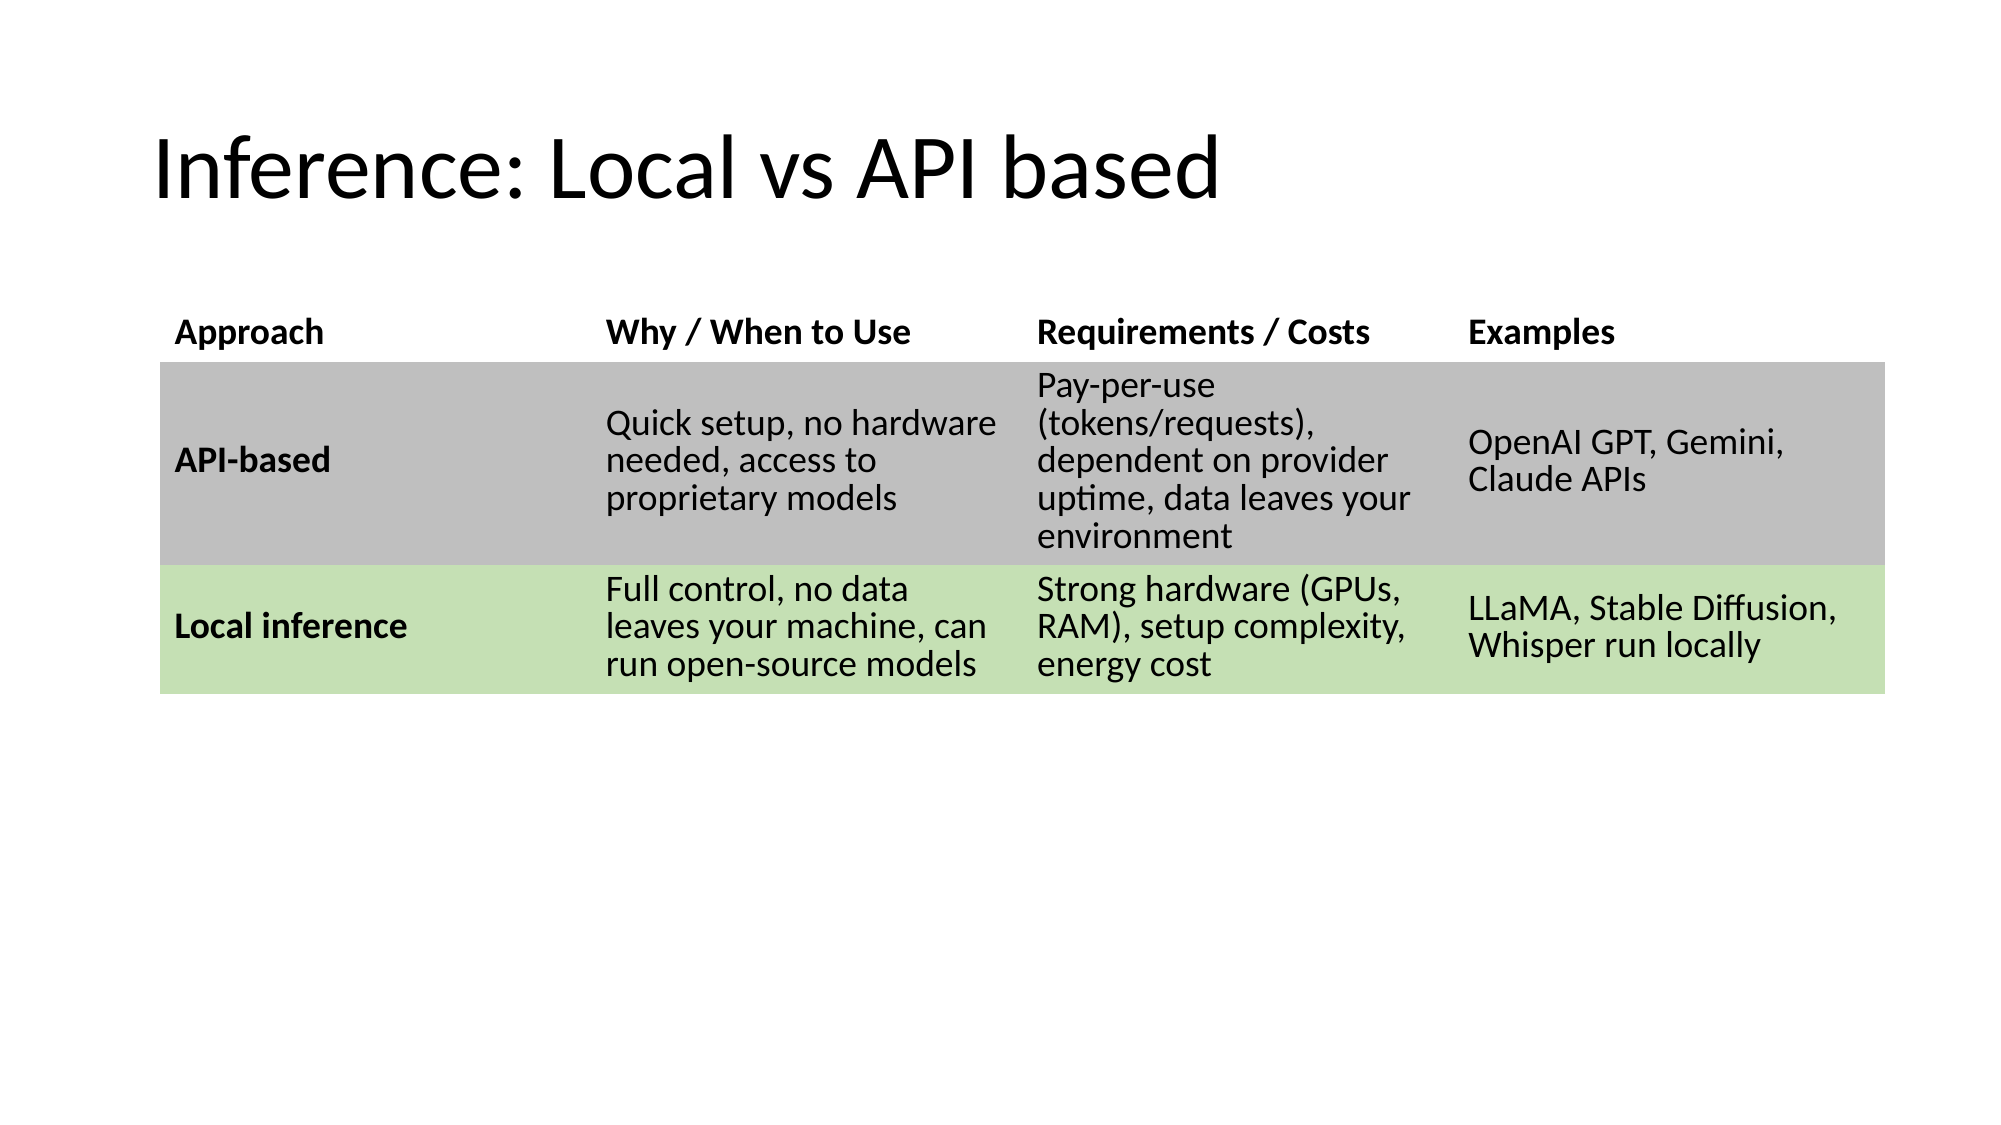

# Inference: Local vs API based
| Approach | Why / When to Use | Requirements / Costs | Examples |
| --- | --- | --- | --- |
| API-based | Quick setup, no hardware needed, access to proprietary models | Pay-per-use (tokens/requests), dependent on provider uptime, data leaves your environment | OpenAI GPT, Gemini, Claude APIs |
| Local inference | Full control, no data leaves your machine, can run open-source models | Strong hardware (GPUs, RAM), setup complexity, energy cost | LLaMA, Stable Diffusion, Whisper run locally |